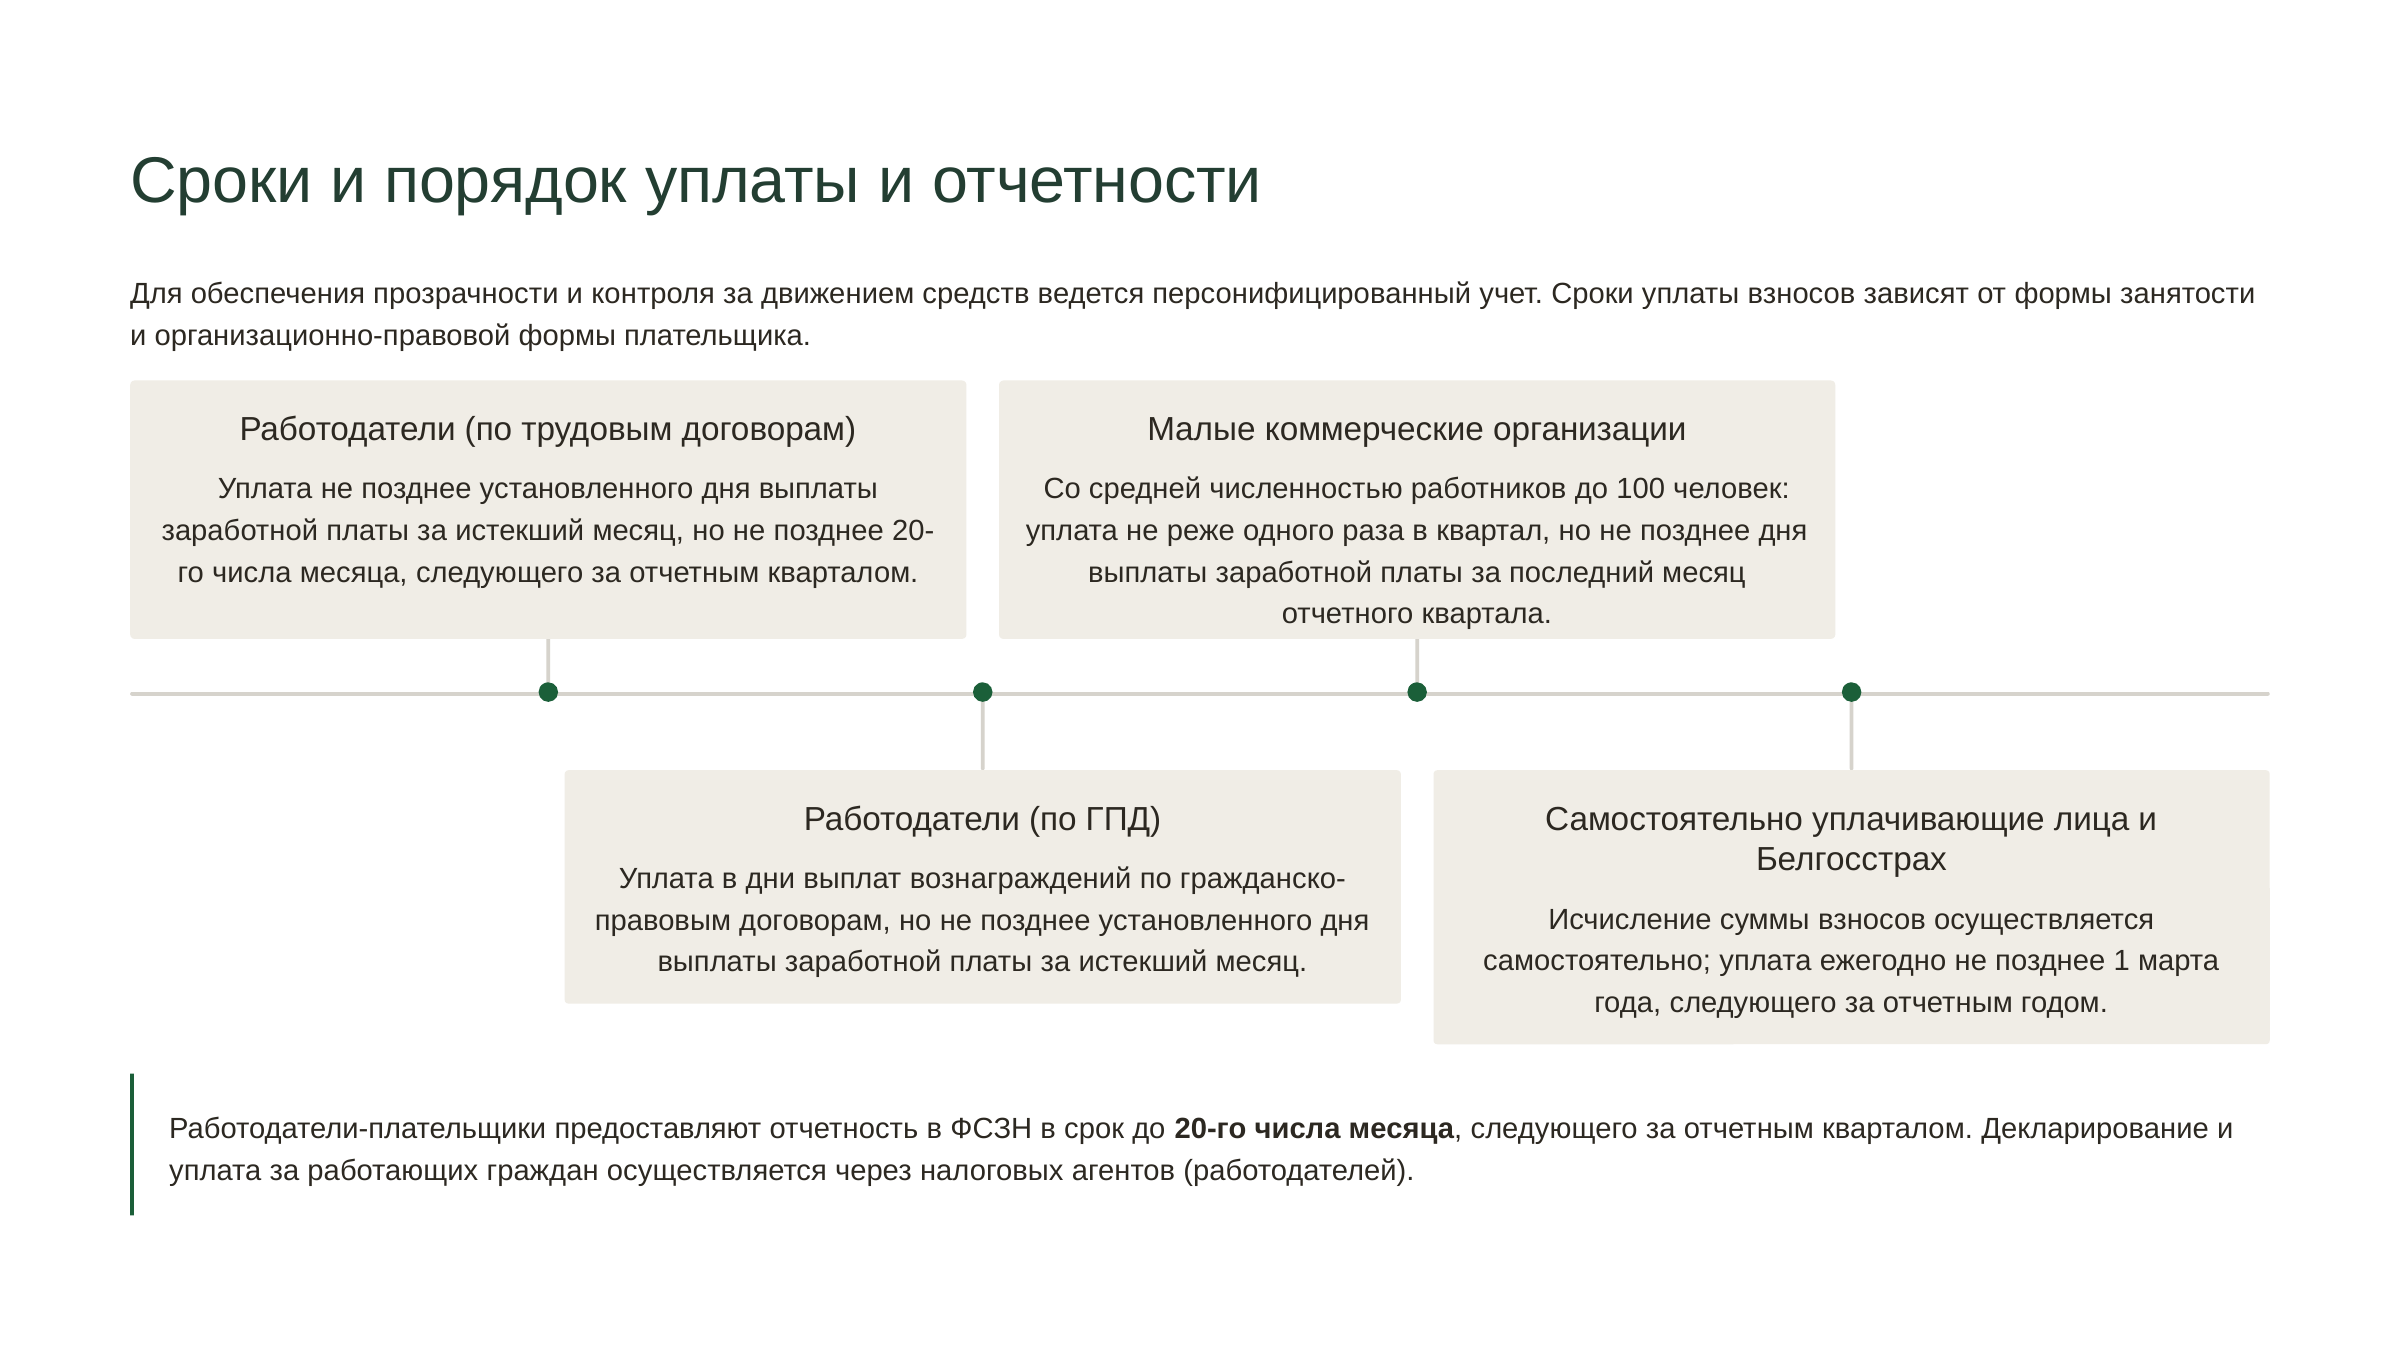

Сроки и порядок уплаты и отчетности
Для обеспечения прозрачности и контроля за движением средств ведется персонифицированный учет. Сроки уплаты взносов зависят от формы занятости и организационно-правовой формы плательщика.

Работодатели (по трудовым договорам)
Малые коммерческие организации
Уплата не позднее установленного дня выплаты заработной платы за истекший месяц, но не позднее 20-го числа месяца, следующего за отчетным кварталом.
Со средней численностью работников до 100 человек: уплата не реже одного раза в квартал, но не позднее дня выплаты заработной платы за последний месяц отчетного квартала.

Работодатели (по ГПД)
Самостоятельно уплачивающие лица и Белгосстрах
Уплата в дни выплат вознаграждений по гражданско-правовым договорам, но не позднее установленного дня выплаты заработной платы за истекший месяц.
Исчисление суммы взносов осуществляется самостоятельно; уплата ежегодно не позднее 1 марта года, следующего за отчетным годом.

Работодатели-плательщики предоставляют отчетность в ФСЗН в срок до 20-го числа месяца, следующего за отчетным кварталом. Декларирование и уплата за работающих граждан осуществляется через налоговых агентов (работодателей).